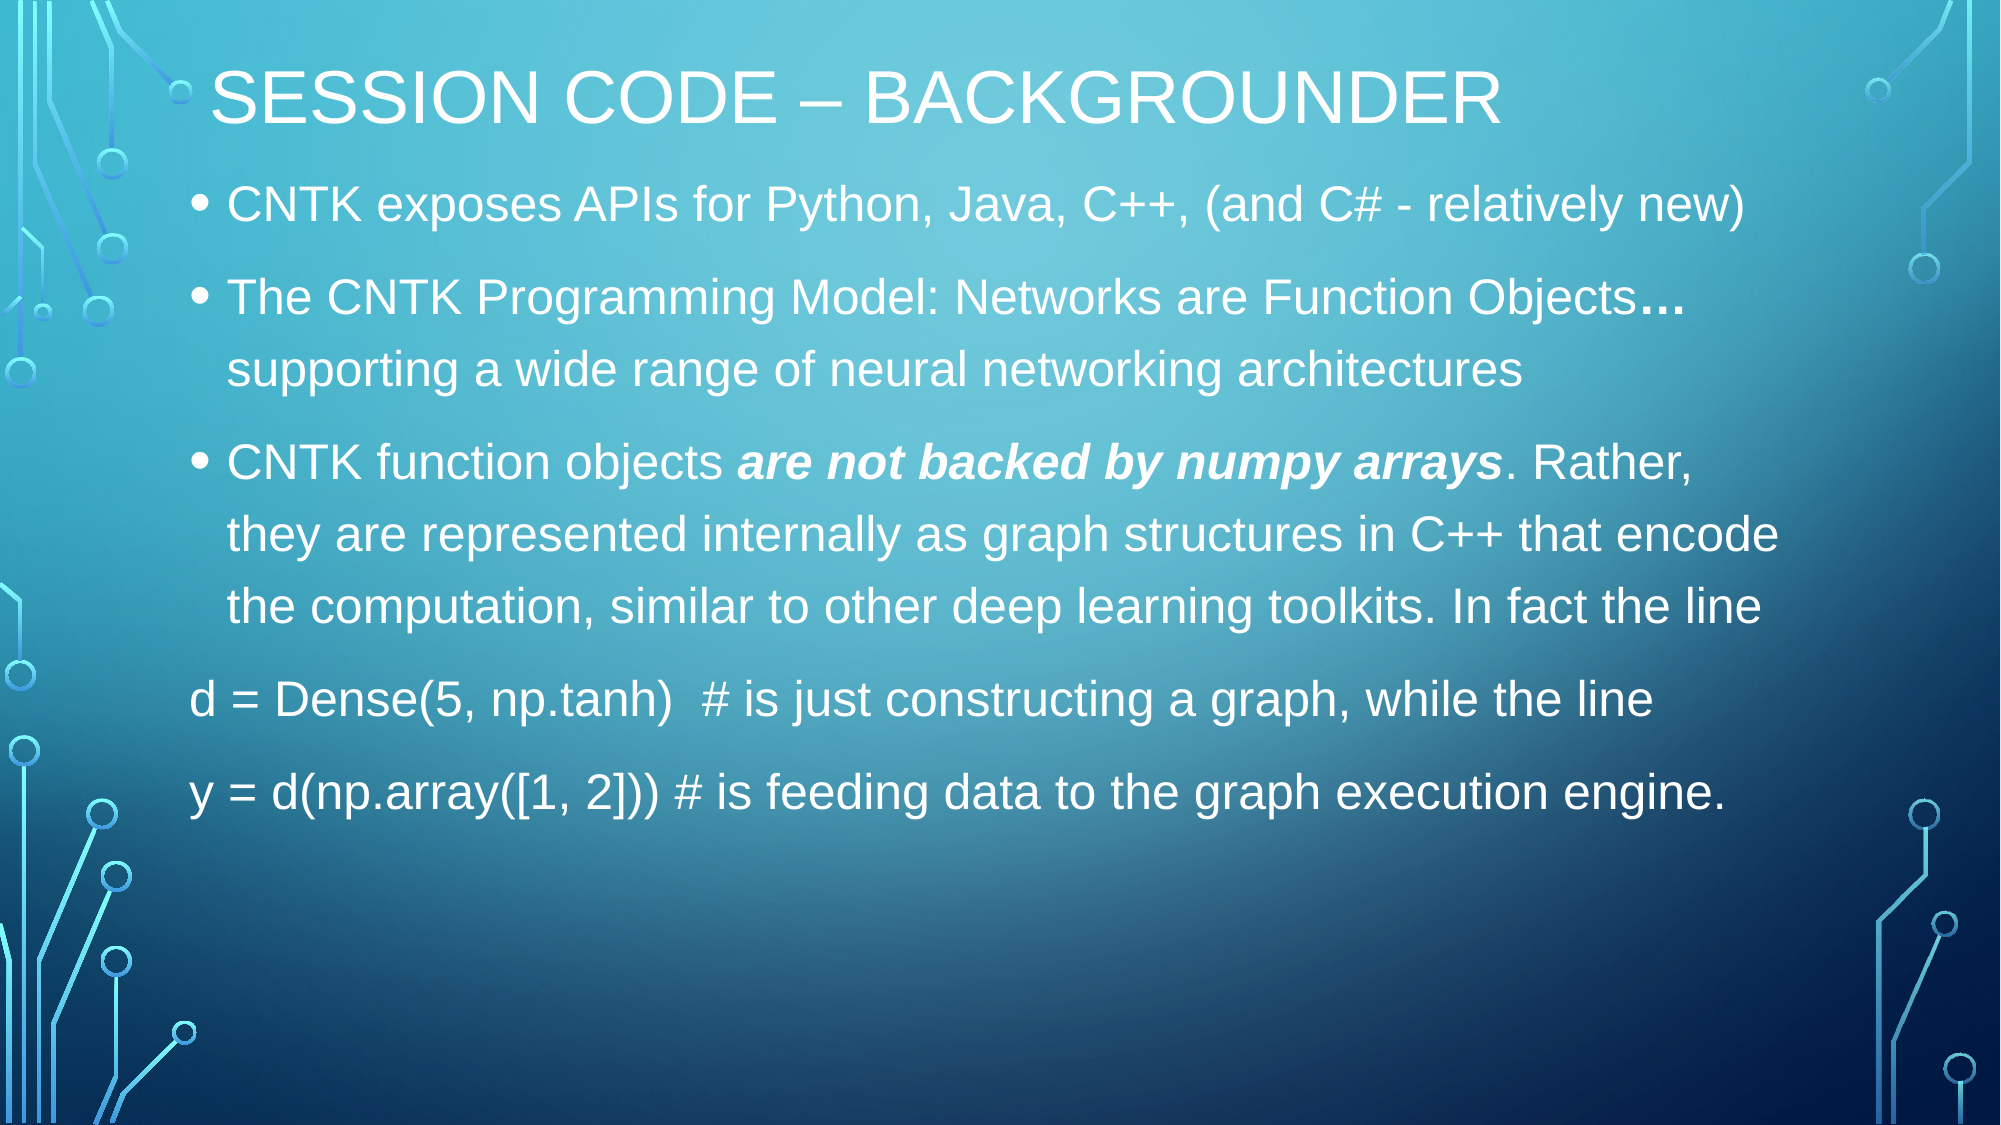

# Session code – backgrounder
CNTK exposes APIs for Python, Java, C++, (and C# - relatively new)
The CNTK Programming Model: Networks are Function Objects…supporting a wide range of neural networking architectures
CNTK function objects are not backed by numpy arrays. Rather, they are represented internally as graph structures in C++ that encode the computation, similar to other deep learning toolkits. In fact the line
d = Dense(5, np.tanh)  # is just constructing a graph, while the line
y = d(np.array([1, 2])) # is feeding data to the graph execution engine.